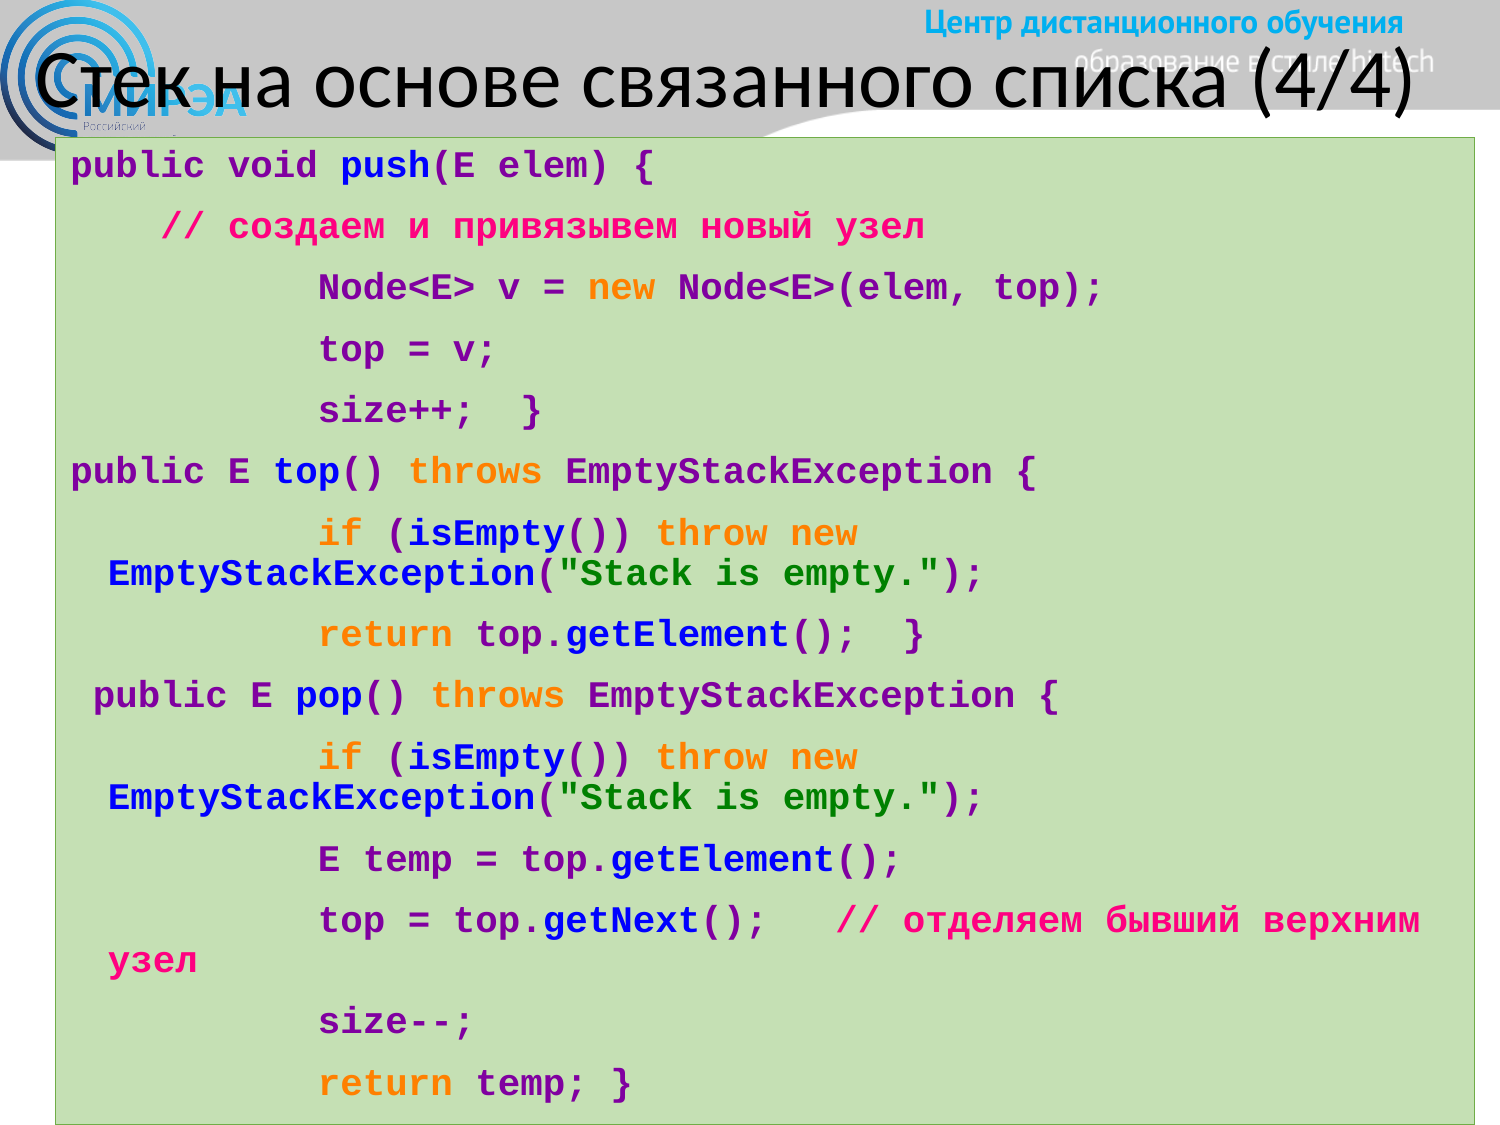

# Стек на основе связанного списка (4/4)
public void push(E elem) {
    // создаем и привязывем новый узел
           Node<E> v = new Node<E>(elem, top);
           top = v;
           size++;  }
public E top() throws EmptyStackException {
           if (isEmpty()) throw new EmptyStackException("Stack is empty.");
           return top.getElement();  }
 public E pop() throws EmptyStackException {
           if (isEmpty()) throw new EmptyStackException("Stack is empty.");
           E temp = top.getElement();
           top = top.getNext();   // отделяем бывший верхним узел
           size--;
           return temp; }
}

47